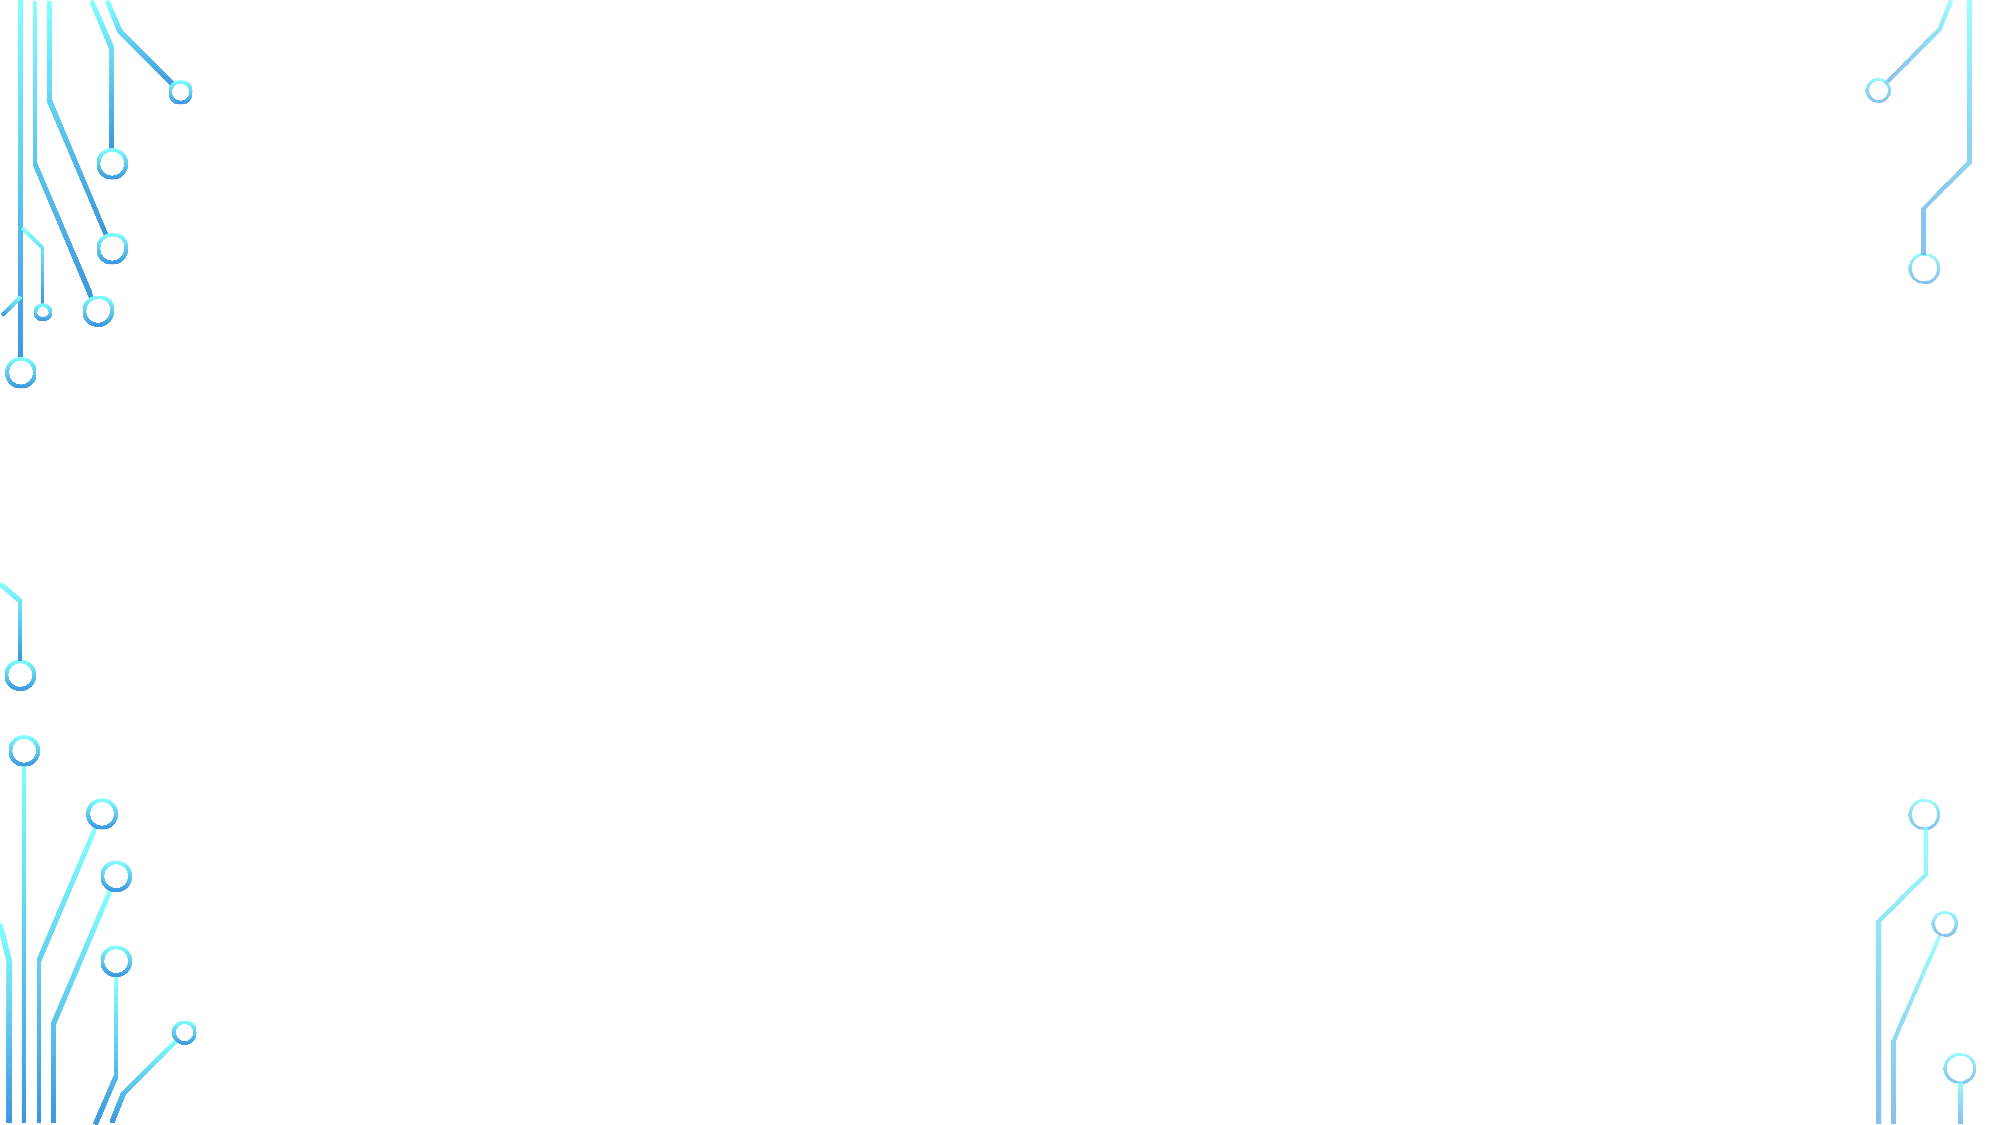

# Answer 3: D-Type LAtch
Given this logic, we can set 32 different states to “High” or “Low” for our 16 SP3T switches
Issue at hand: we don’t want to use 32 pins